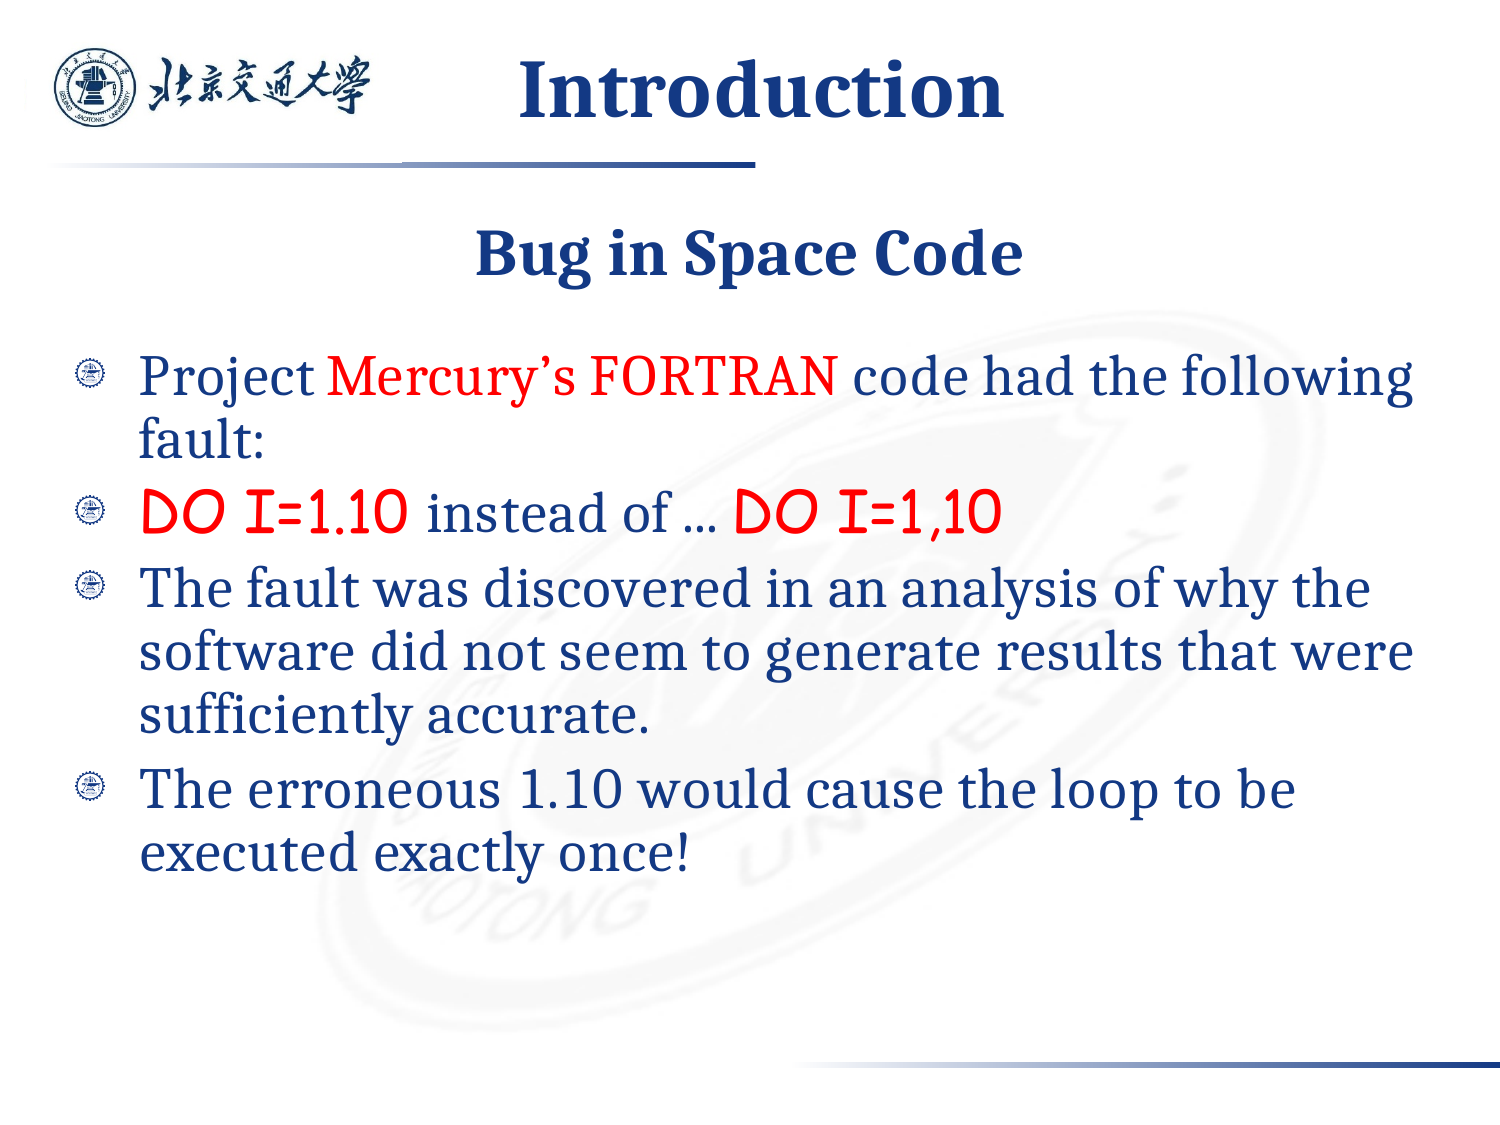

# Introduction
Bug in Space Code
Project Mercury’s FORTRAN code had the following fault:
DO I=1.10 instead of ... DO I=1,10
The fault was discovered in an analysis of why the software did not seem to generate results that were sufficiently accurate.
The erroneous 1.10 would cause the loop to be executed exactly once!